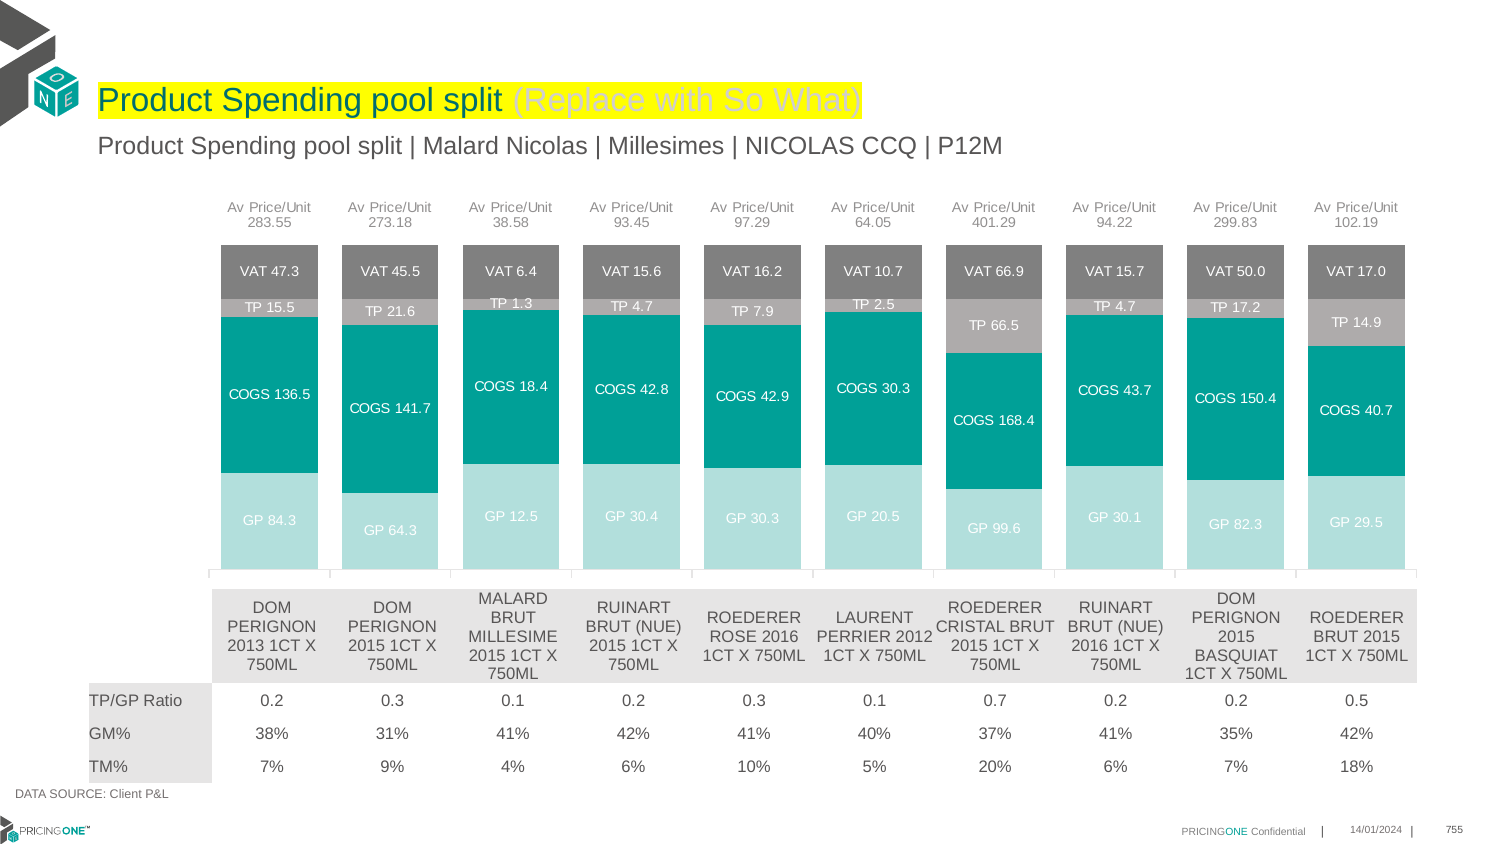

# Product Spending pool split (Replace with So What)
Product Spending pool split | Malard Nicolas | Millesimes | NICOLAS CCQ | P12M

### Chart

| Category | GP | COGS | TP | VAT |
|---|---|---|---|---|
| Av Price/Unit 283.55 | 84.319 | 136.5143 | 15.454578787878773 | 47.25757575757576 |
| Av Price/Unit 273.18 | 64.2914 | 141.74428571428572 | 21.61312380952384 | 45.52976190476186 |
| Av Price/Unit 38.58 | 12.52416074766355 | 18.363905607476635 | 1.2614196261682373 | 6.429906542056067 |
| Av Price/Unit 93.45 | 30.38035454545454 | 42.825945454545455 | 4.672487878787905 | 15.575757575757562 |
| Av Price/Unit 97.29 | 30.329796428571427 | 42.8591 | 7.882532142857144 | 16.214285714285715 |
| Av Price/Unit 64.05 | 20.522625000000005 | 30.31068750000001 | 2.541687500000016 | 10.674999999999988 |
| Av Price/Unit 401.29 | 99.55638571428572 | 168.374 | 66.47437619047622 | 66.88095238095237 |
| Av Price/Unit 94.22 | 30.11487391304348 | 43.73660869565217 | 4.663010144927554 | 15.702898550724631 |
| Av Price/Unit 299.83 | 82.28391666666667 | 150.355 | 17.222194444444455 | 49.97222222222221 |
| Av Price/Unit 102.19 | 29.486137500000005 | 40.7225625 | 14.947550000000021 | 17.031249999999986 |
|  | DOM PERIGNON 2013 1CT X 750ML | DOM PERIGNON 2015 1CT X 750ML | MALARD BRUT MILLESIME 2015 1CT X 750ML | RUINART BRUT (NUE) 2015 1CT X 750ML | ROEDERER ROSE 2016 1CT X 750ML | LAURENT PERRIER 2012 1CT X 750ML | ROEDERER CRISTAL BRUT 2015 1CT X 750ML | RUINART BRUT (NUE) 2016 1CT X 750ML | DOM PERIGNON 2015 BASQUIAT 1CT X 750ML | ROEDERER BRUT 2015 1CT X 750ML |
| --- | --- | --- | --- | --- | --- | --- | --- | --- | --- | --- |
| TP/GP Ratio | 0.2 | 0.3 | 0.1 | 0.2 | 0.3 | 0.1 | 0.7 | 0.2 | 0.2 | 0.5 |
| GM% | 38% | 31% | 41% | 42% | 41% | 40% | 37% | 41% | 35% | 42% |
| TM% | 7% | 9% | 4% | 6% | 10% | 5% | 20% | 6% | 7% | 18% |
DATA SOURCE: Client P&L

14/01/2024
755